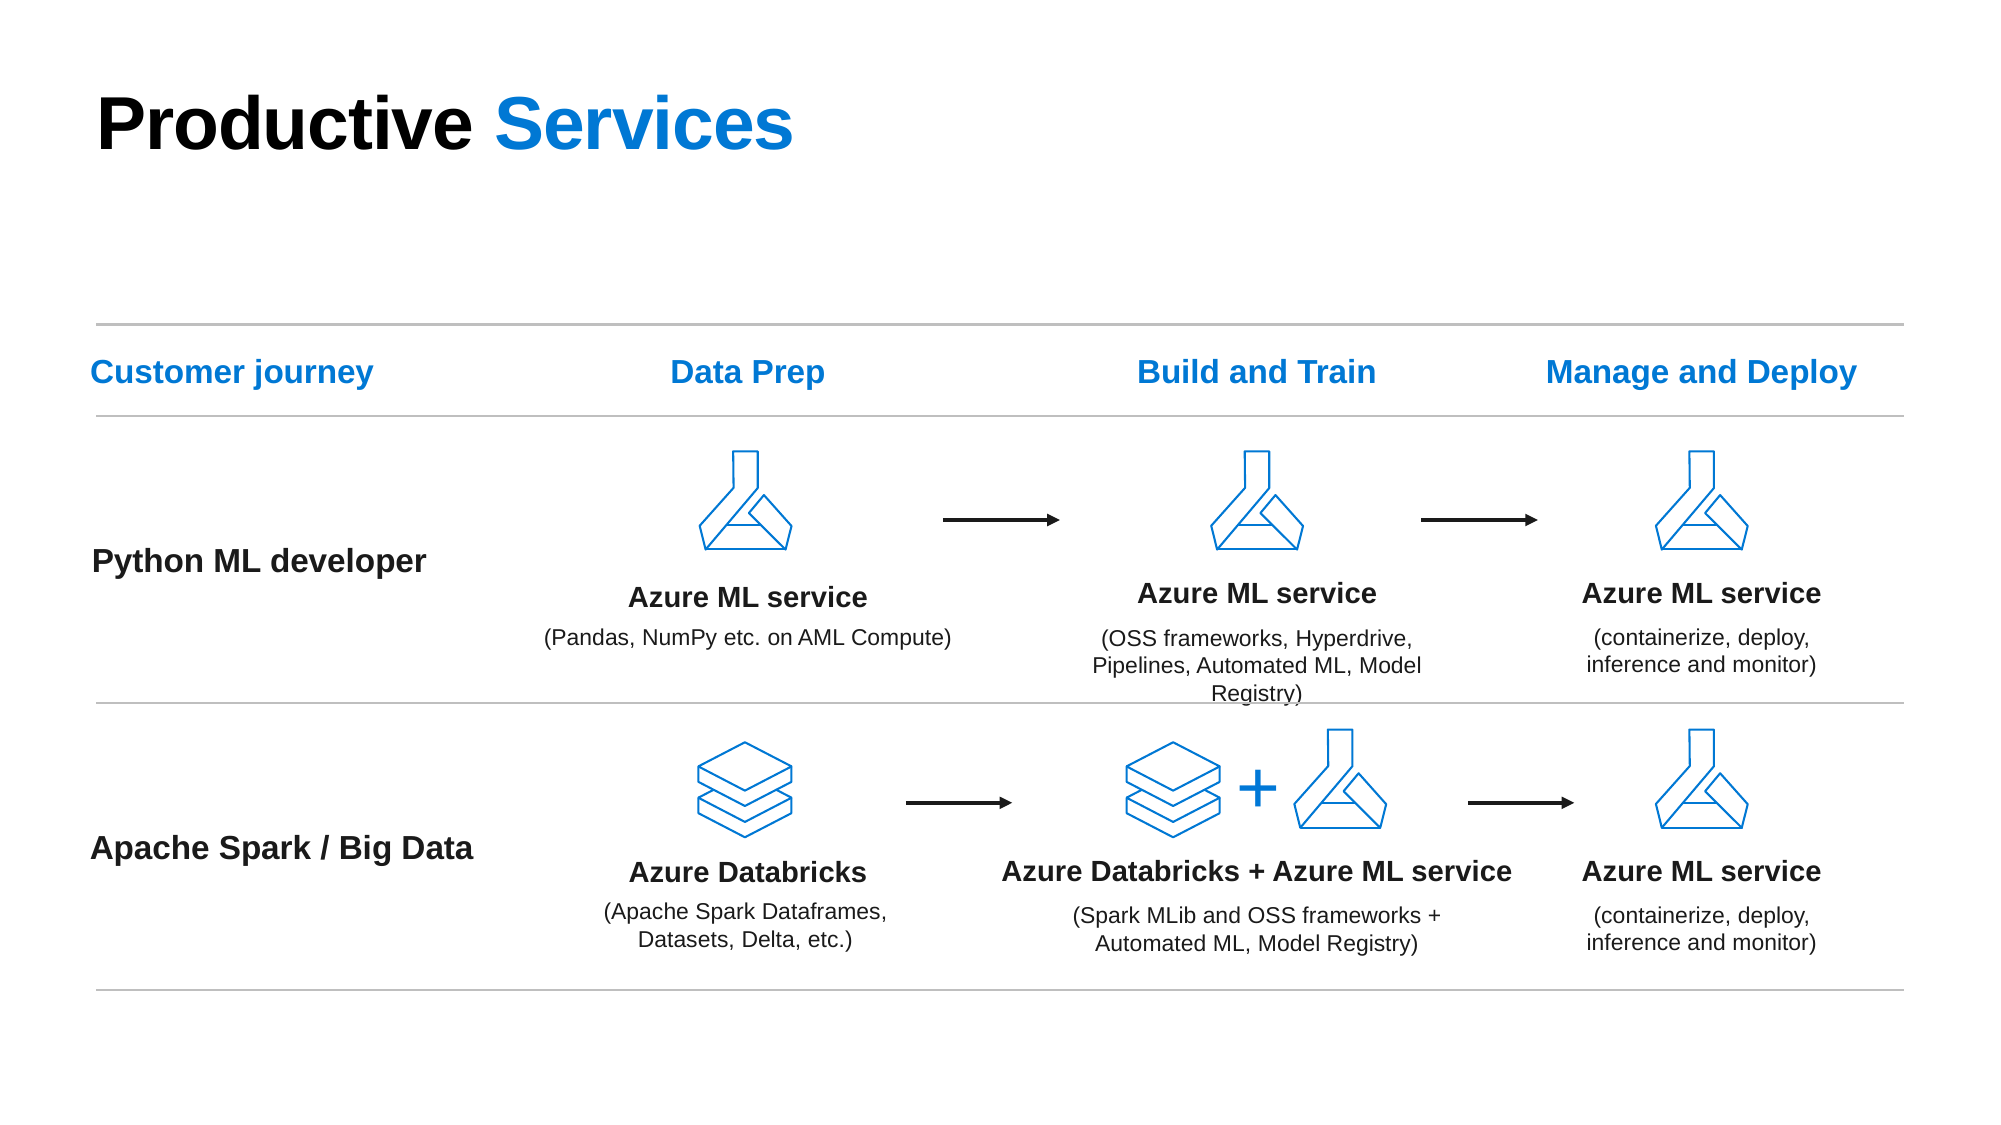

# Productive Services
Customer journey
Data Prep
Build and Train
Manage and Deploy

Python ML developer
Azure ML service
Azure ML service
Azure ML service
(Pandas, NumPy etc. on AML Compute)
(containerize, deploy, inference and monitor)
(OSS frameworks, Hyperdrive, Pipelines, Automated ML, Model Registry)

+
Apache Spark / Big Data
Azure Databricks + Azure ML service
Azure ML service
Azure Databricks
(Apache Spark Dataframes, Datasets, Delta, etc.)
(containerize, deploy, inference and monitor)
(Spark MLib and OSS frameworks + Automated ML, Model Registry)